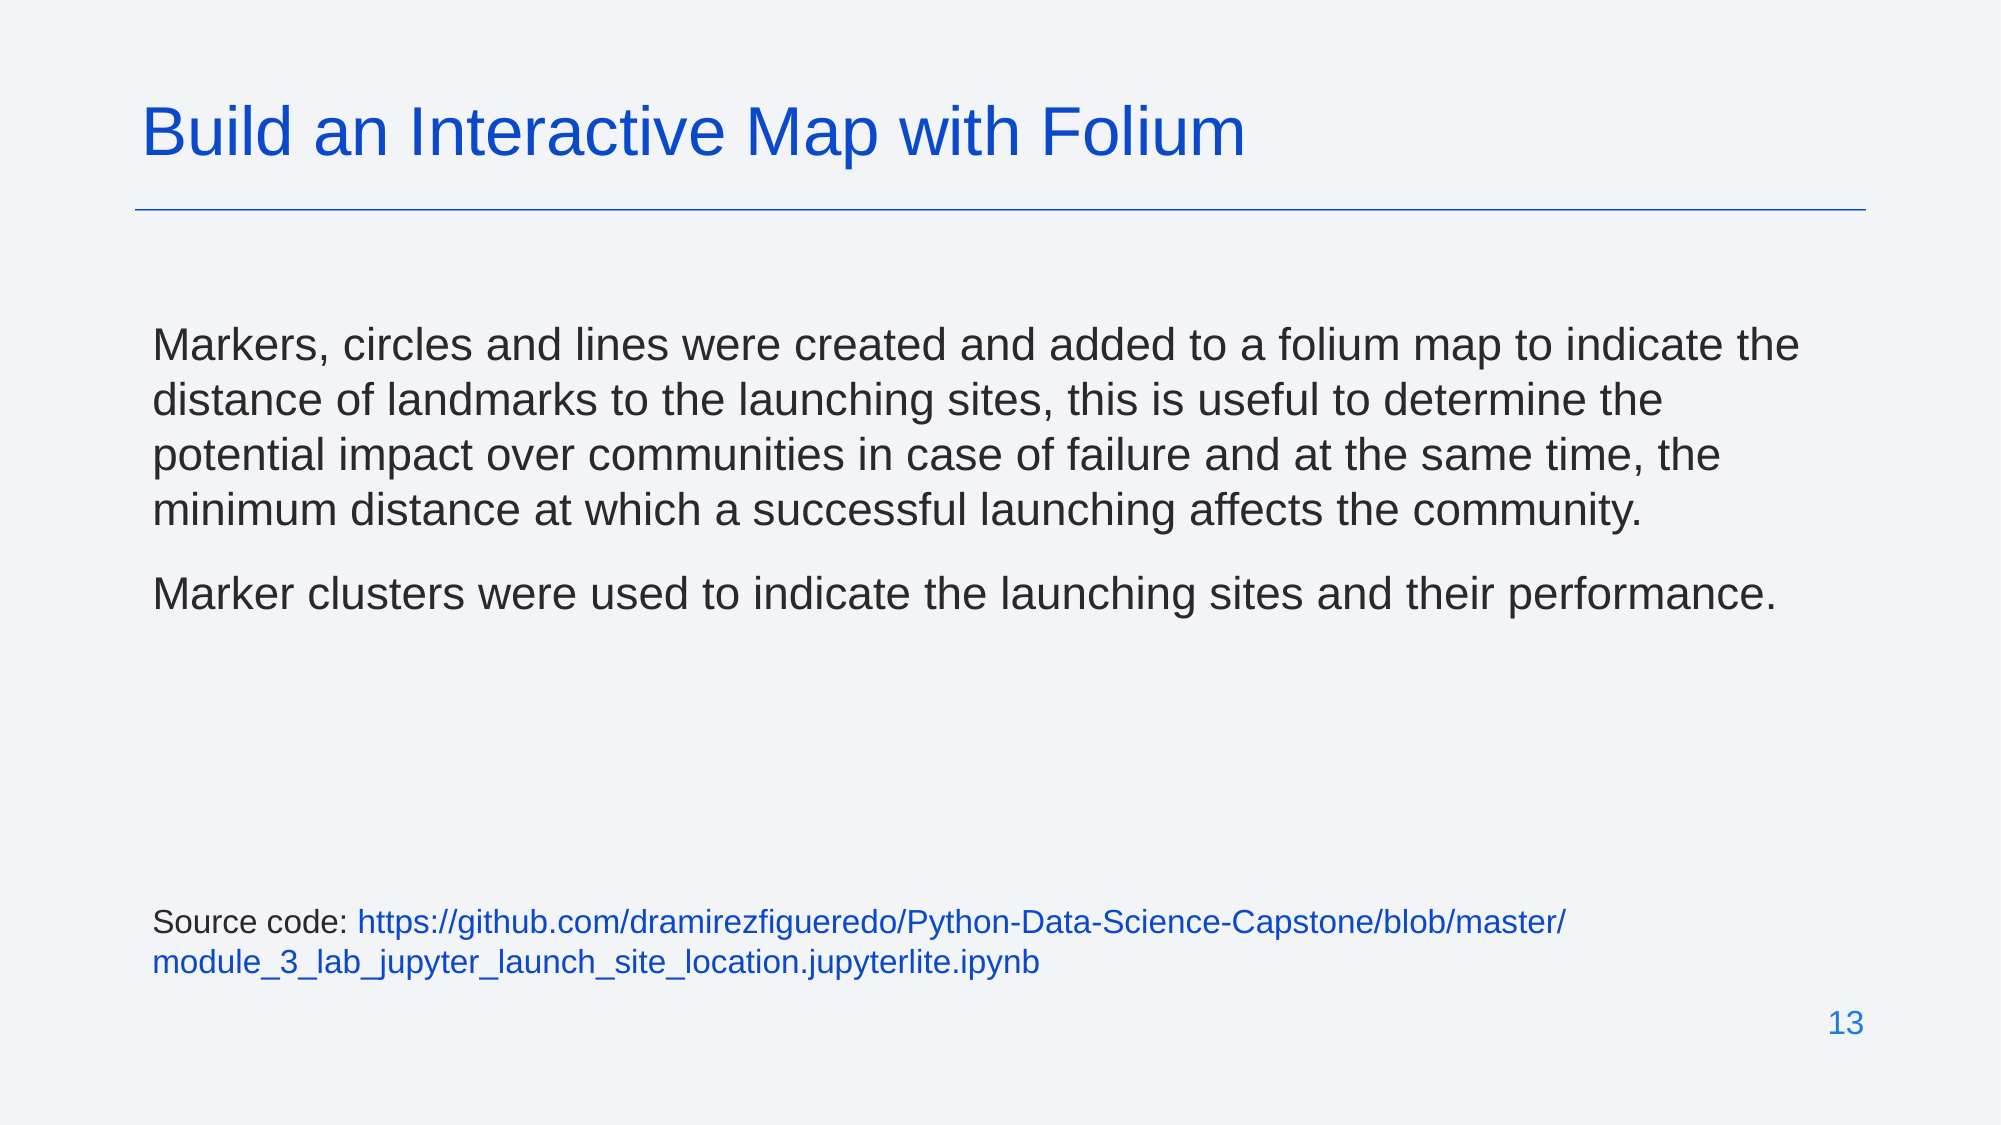

Build an Interactive Map with Folium
Markers, circles and lines were created and added to a folium map to indicate the distance of landmarks to the launching sites, this is useful to determine the potential impact over communities in case of failure and at the same time, the minimum distance at which a successful launching affects the community.
Marker clusters were used to indicate the launching sites and their performance.

Source code: https://github.com/dramirezfigueredo/Python-Data-Science-Capstone/blob/master/module_3_lab_jupyter_launch_site_location.jupyterlite.ipynb

13